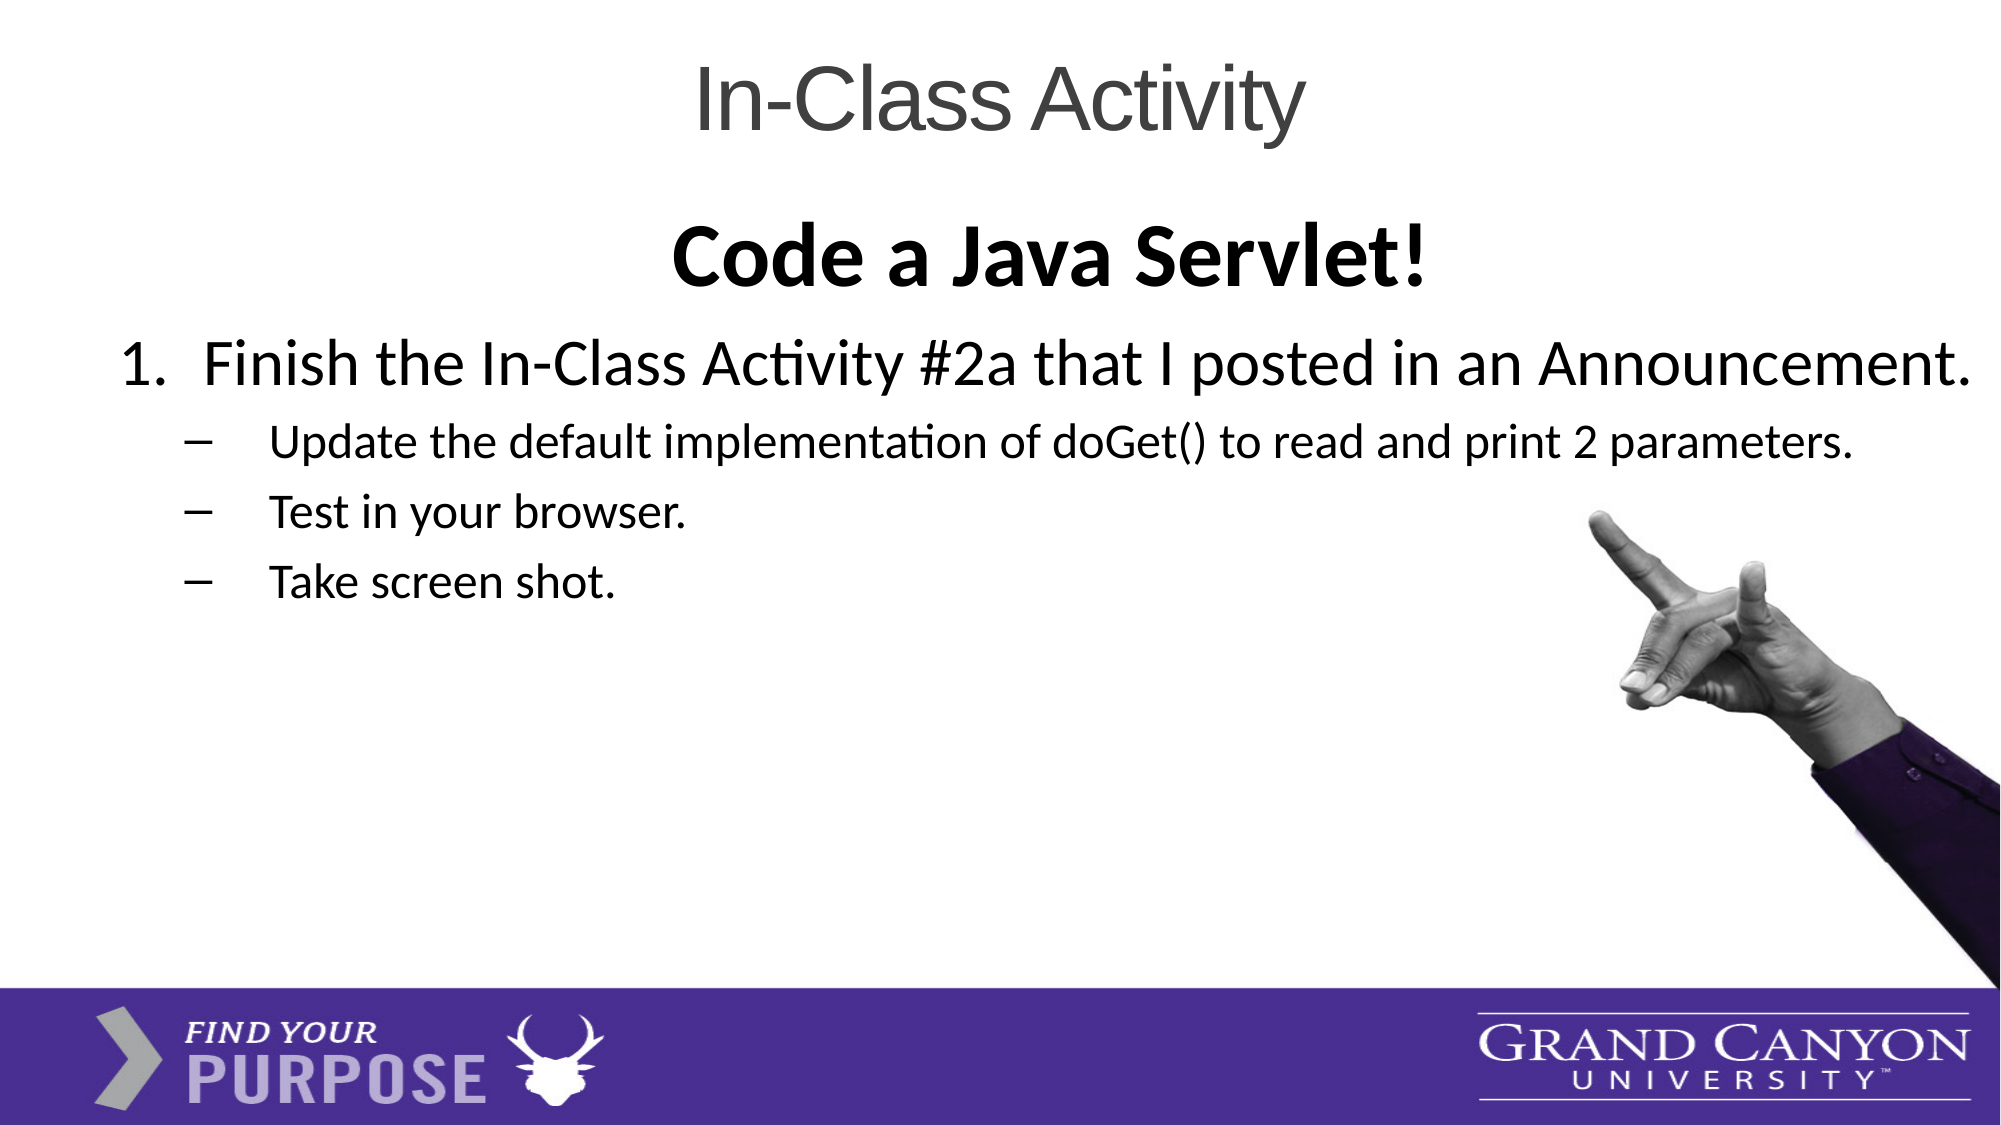

# In-Class Activity
Code a Java Servlet!
Finish the In-Class Activity #2a that I posted in an Announcement.
Update the default implementation of doGet() to read and print 2 parameters.
Test in your browser.
Take screen shot.